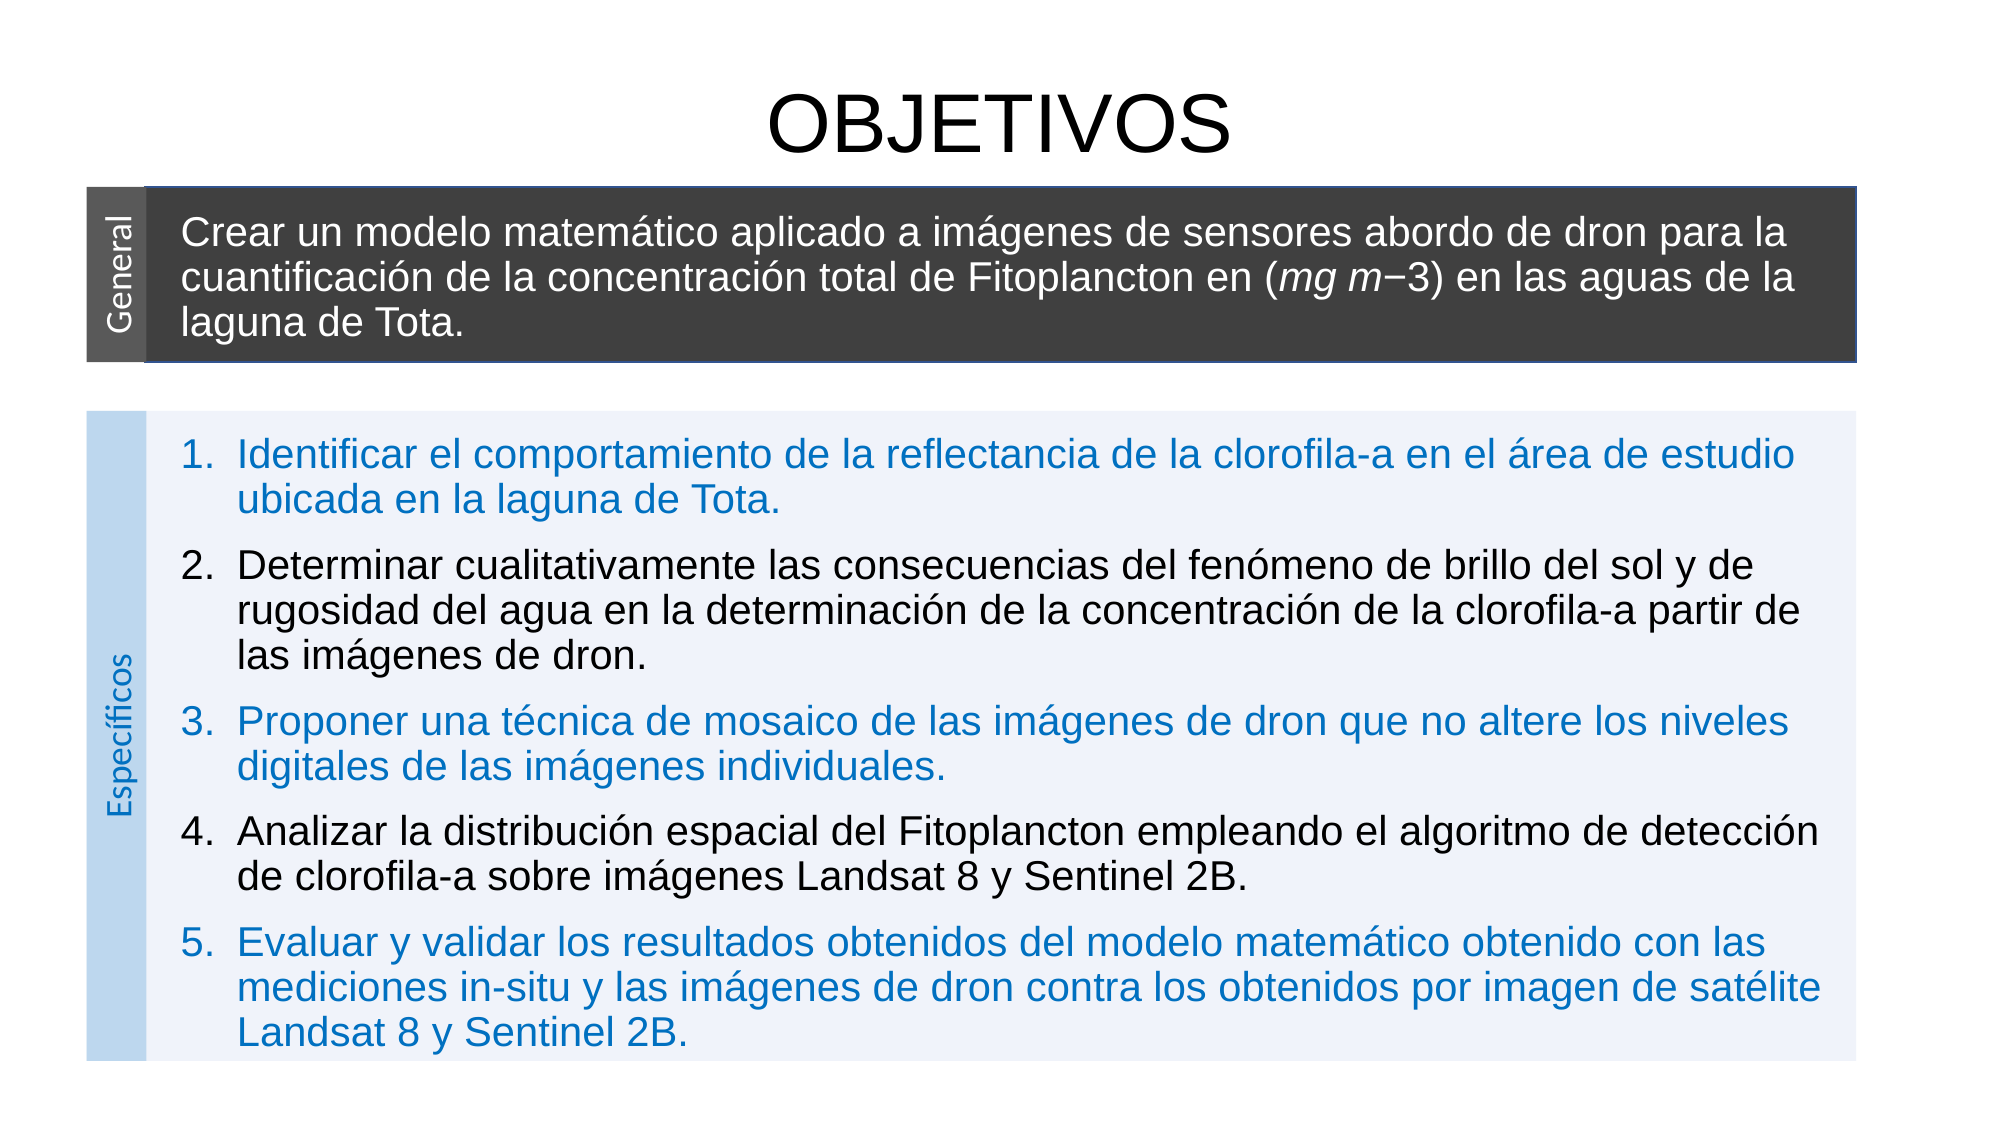

# OBJETIVOS

Crear un modelo matemático aplicado a imágenes de sensores abordo de dron para la cuantificación de la concentración total de Fitoplancton en (mg m−3) en las aguas de la laguna de Tota.

Identificar el comportamiento de la reflectancia de la clorofila-a en el área de estudio ubicada en la laguna de Tota.
Determinar cualitativamente las consecuencias del fenómeno de brillo del sol y de rugosidad del agua en la determinación de la concentración de la clorofila-a partir de las imágenes de dron.
Proponer una técnica de mosaico de las imágenes de dron que no altere los niveles digitales de las imágenes individuales.
Analizar la distribución espacial del Fitoplancton empleando el algoritmo de detección de clorofila-a sobre imágenes Landsat 8 y Sentinel 2B.
Evaluar y validar los resultados obtenidos del modelo matemático obtenido con las mediciones in-situ y las imágenes de dron contra los obtenidos por imagen de satélite Landsat 8 y Sentinel 2B.
General

Específicos